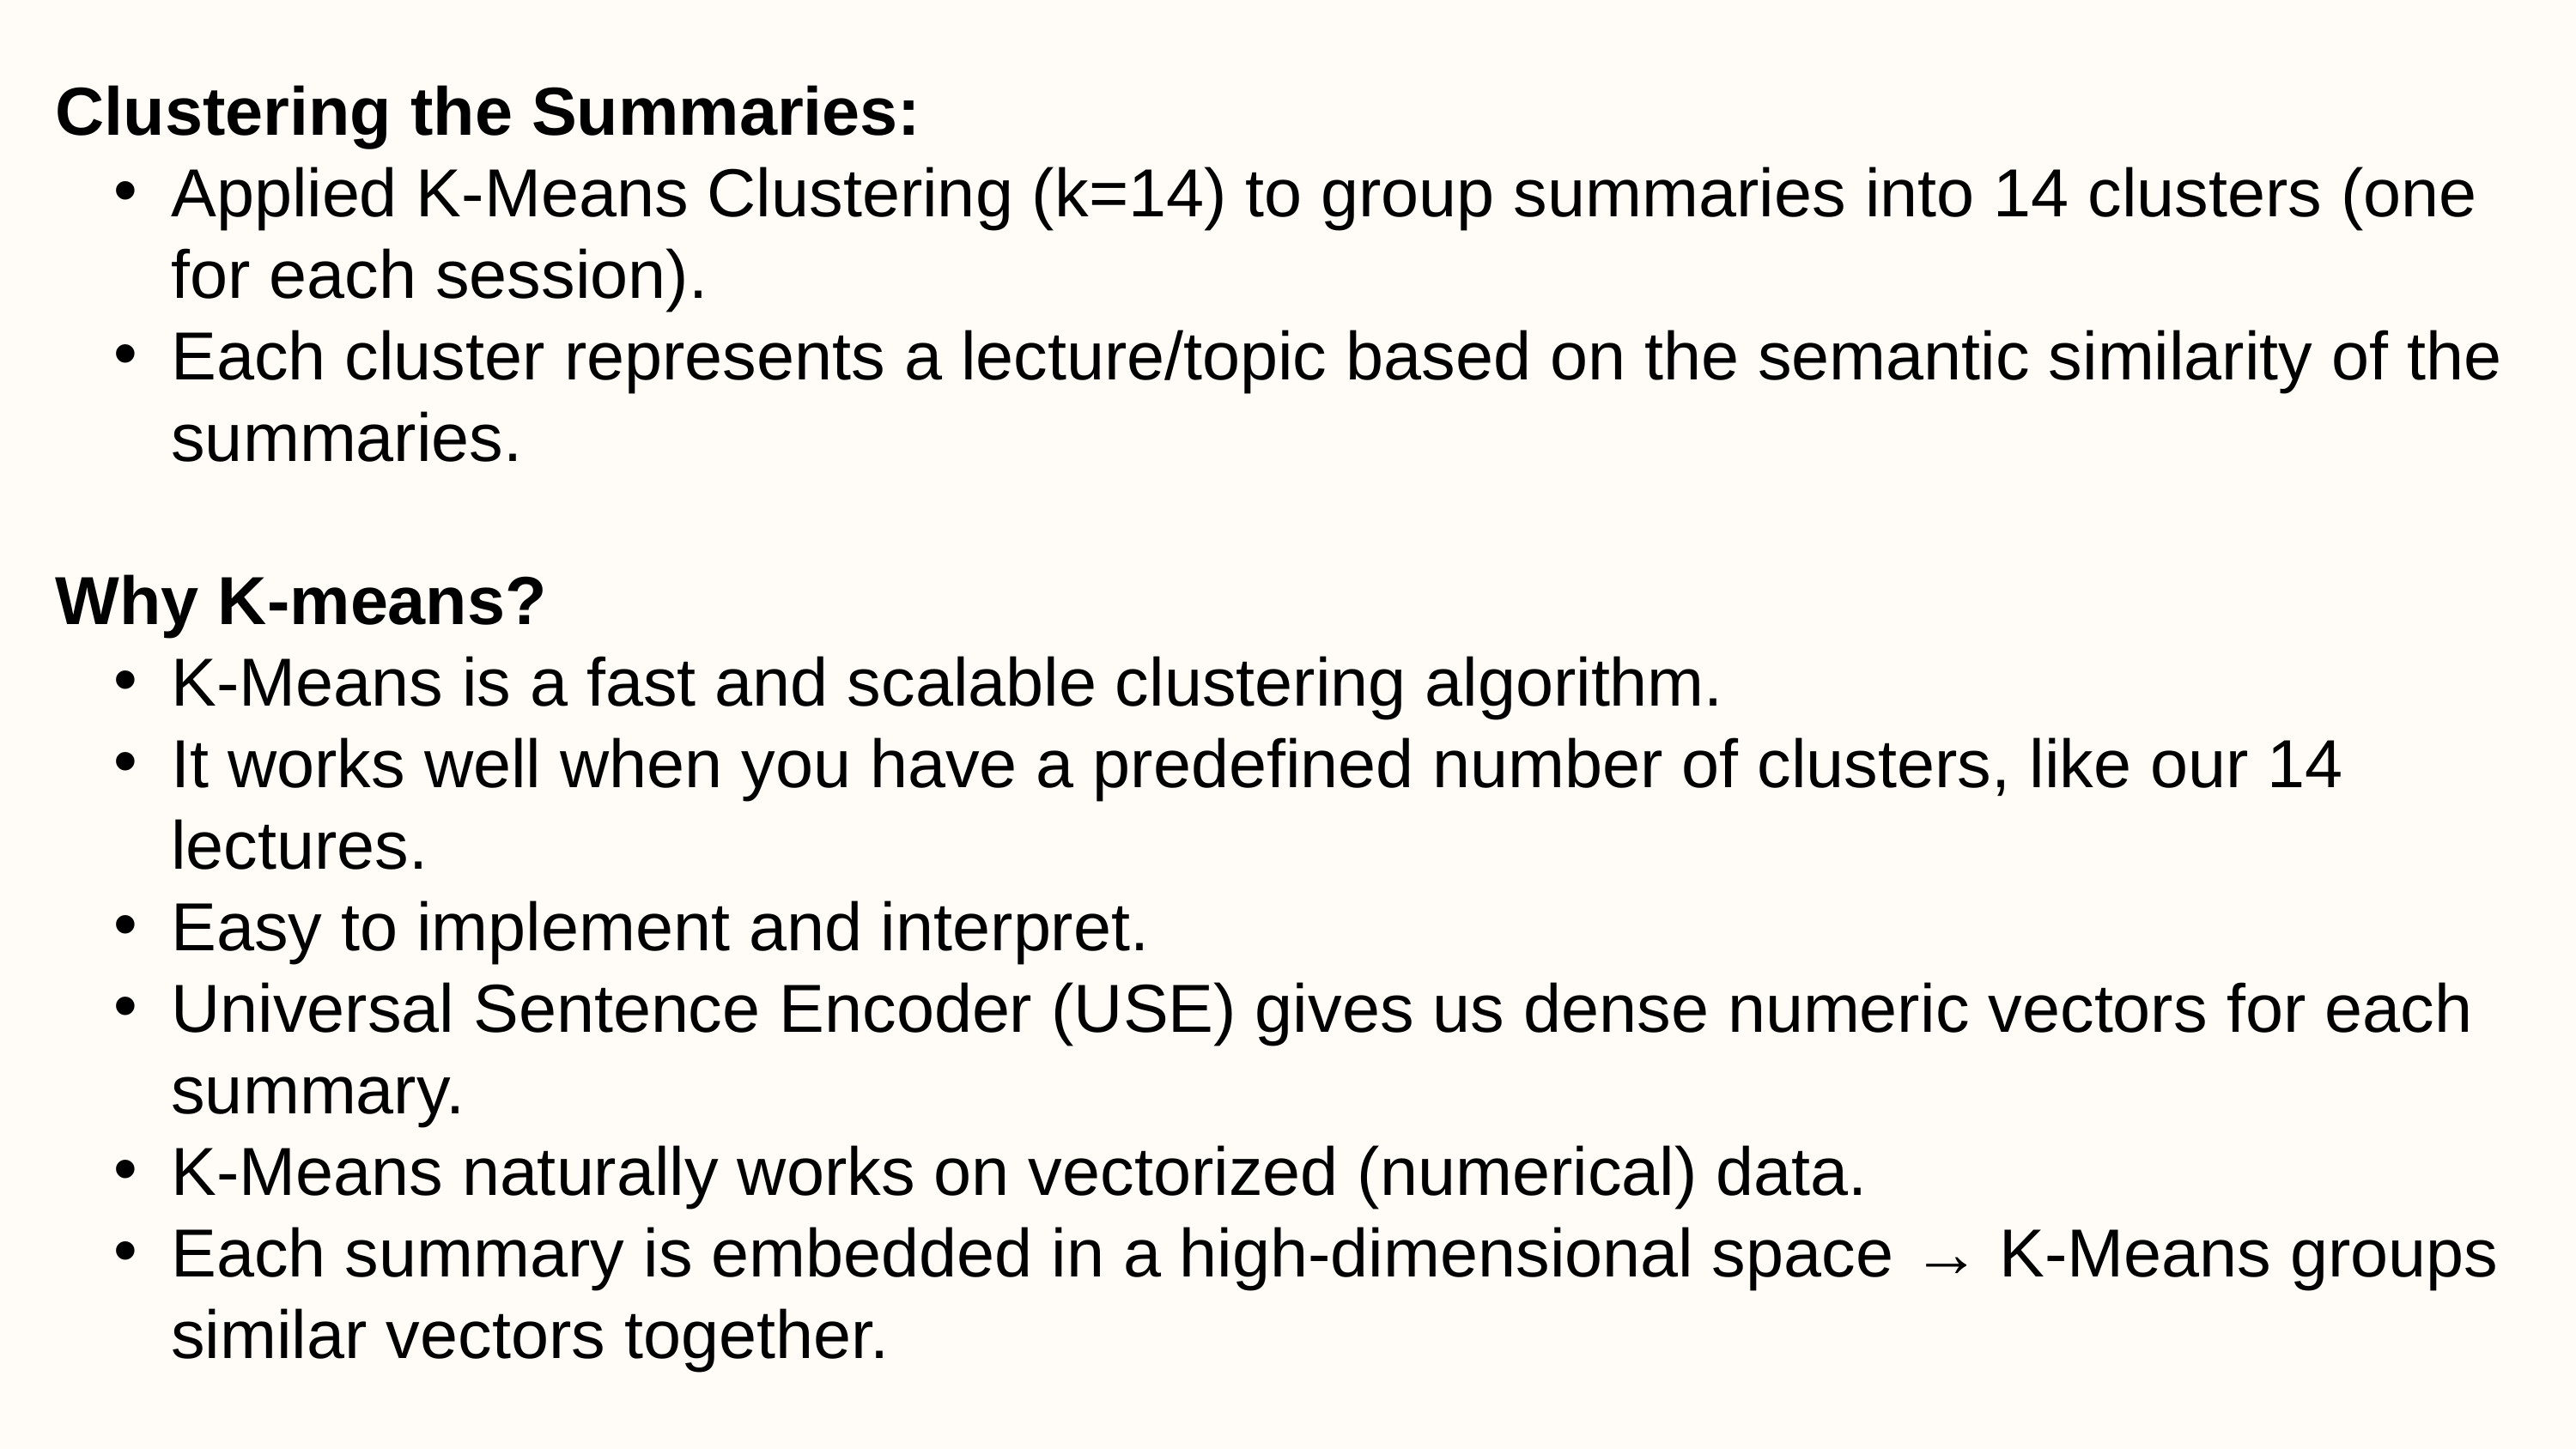

Clustering the Summaries:
Applied K-Means Clustering (k=14) to group summaries into 14 clusters (one for each session).
Each cluster represents a lecture/topic based on the semantic similarity of the summaries.

Why K-means?
K-Means is a fast and scalable clustering algorithm.
It works well when you have a predefined number of clusters, like our 14 lectures.
Easy to implement and interpret.
Universal Sentence Encoder (USE) gives us dense numeric vectors for each summary.
K-Means naturally works on vectorized (numerical) data.
Each summary is embedded in a high-dimensional space → K-Means groups similar vectors together.